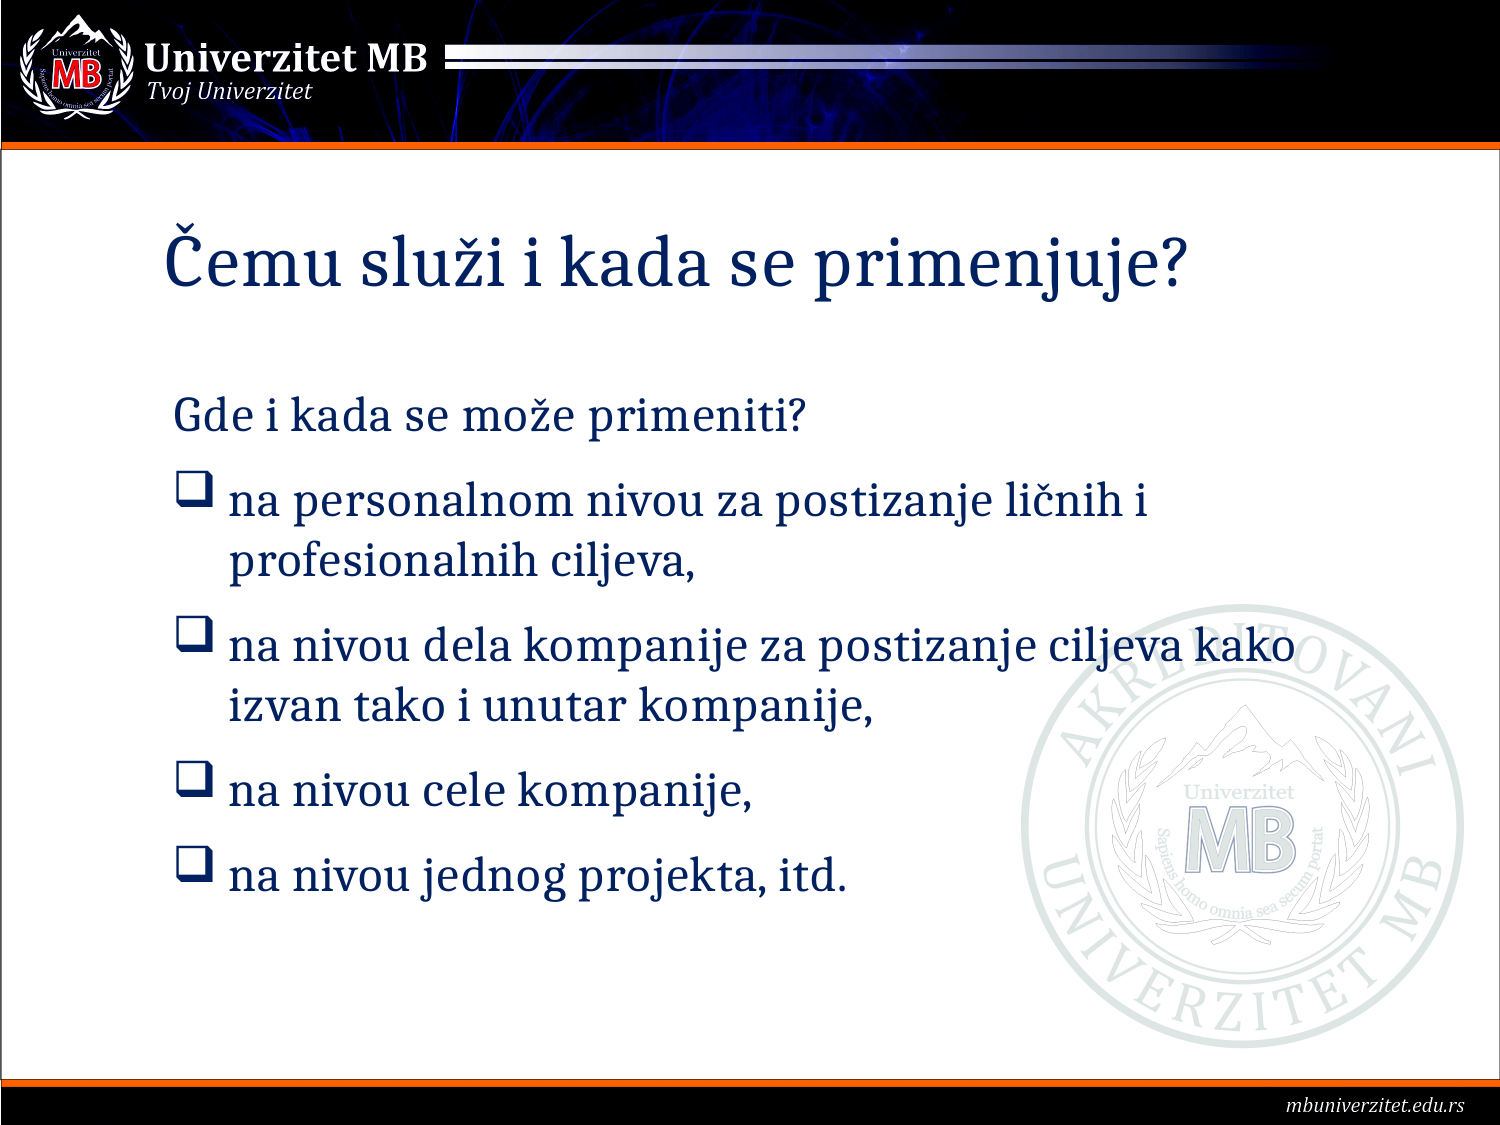

# Čemu služi i kada se primenjuje?
Gde i kada se može primeniti?
na personalnom nivou za postizanje ličnih i profesionalnih ciljeva,
na nivou dela kompanije za postizanje ciljeva kako izvan tako i unutar kompanije,
na nivou cele kompanije,
na nivou jednog projekta, itd.